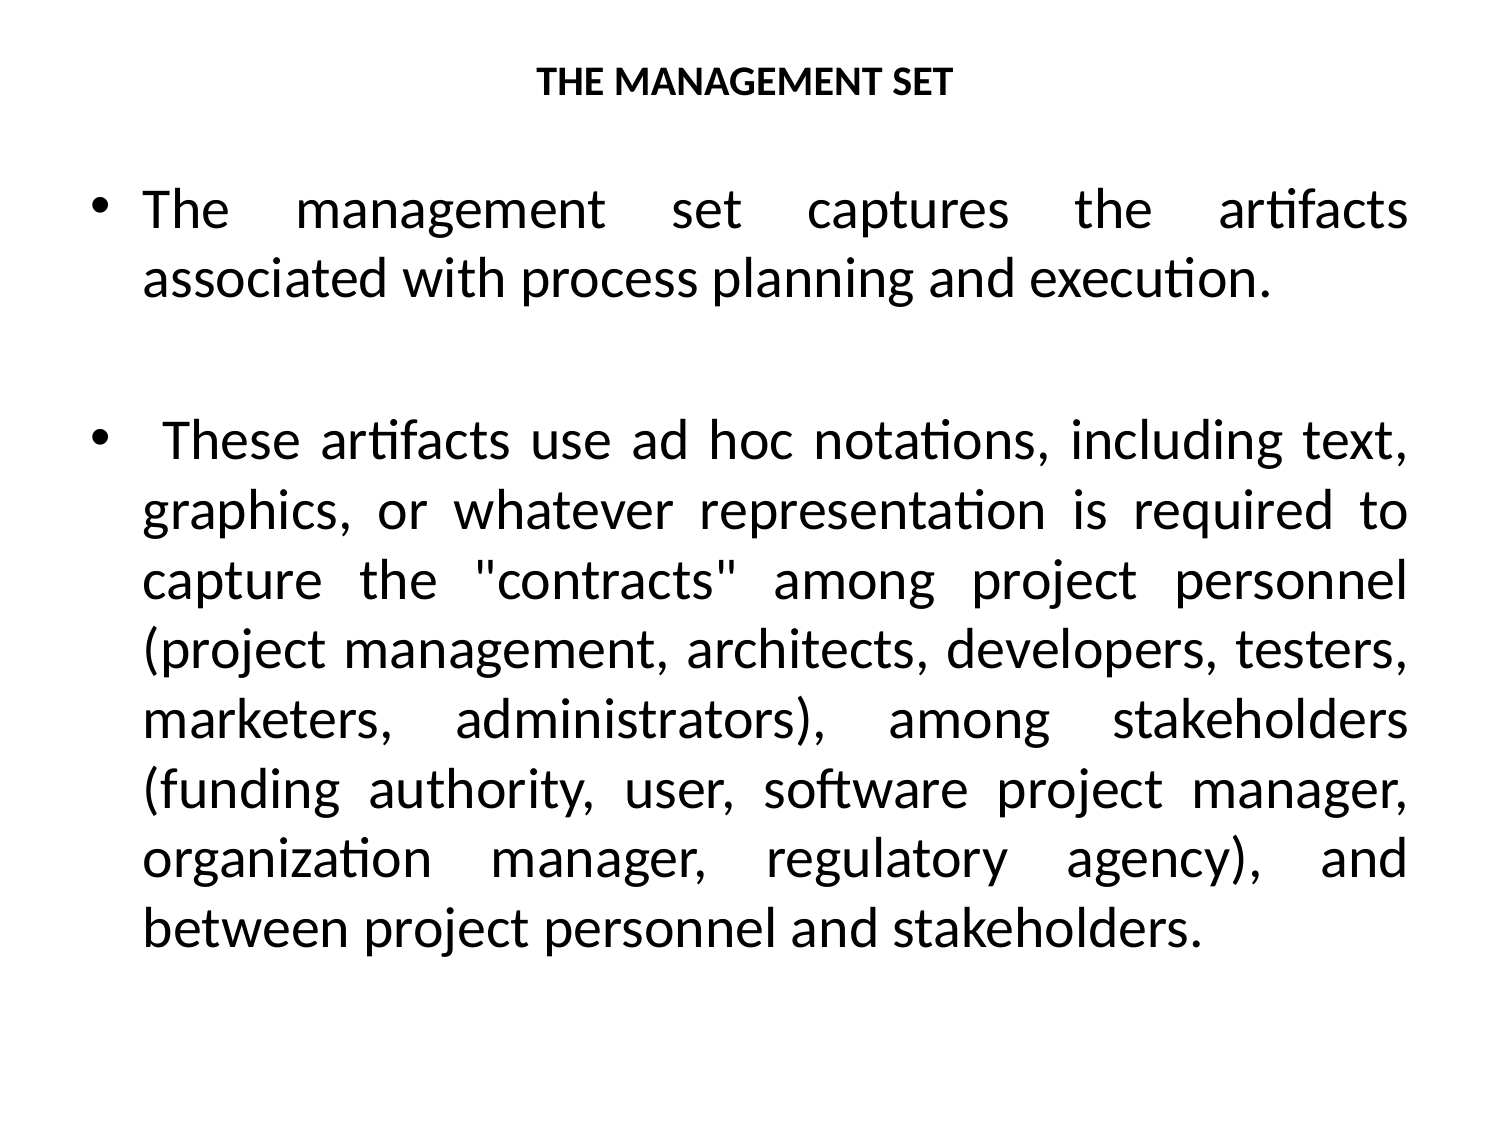

# THE MANAGEMENT SET
The management set captures the artifacts associated with process planning and execution.

 These artifacts use ad hoc notations, including text, graphics, or whatever representation is required to capture the "contracts" among project personnel (project management, architects, developers, testers, marketers, administrators), among stakeholders (funding authority, user, software project manager, organization manager, regulatory agency), and between project personnel and stakeholders.